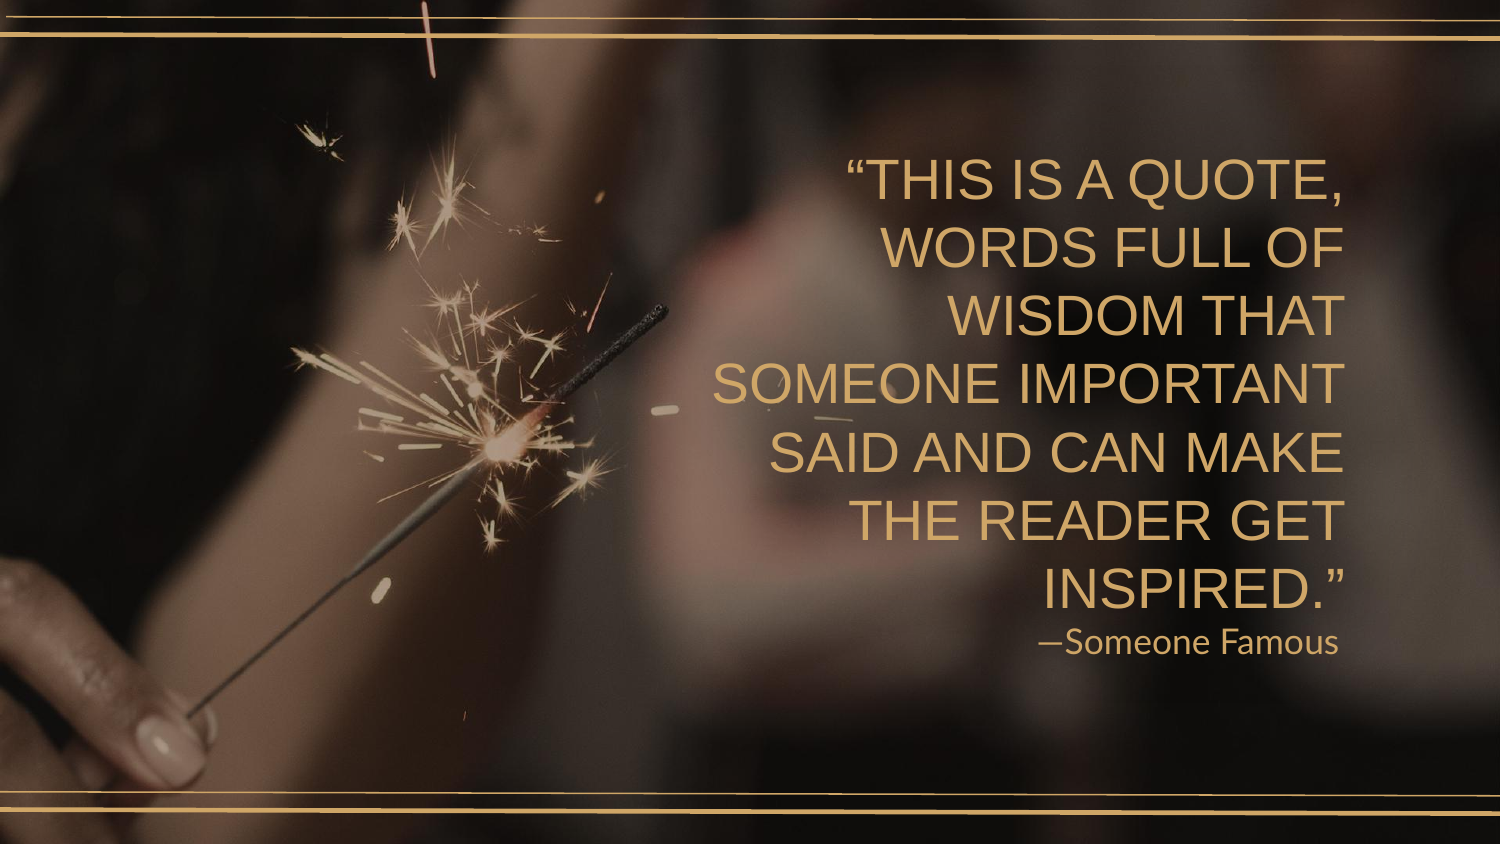

# “THIS IS A QUOTE, WORDS FULL OF WISDOM THAT SOMEONE IMPORTANT SAID AND CAN MAKE THE READER GET INSPIRED.”

—Someone Famous